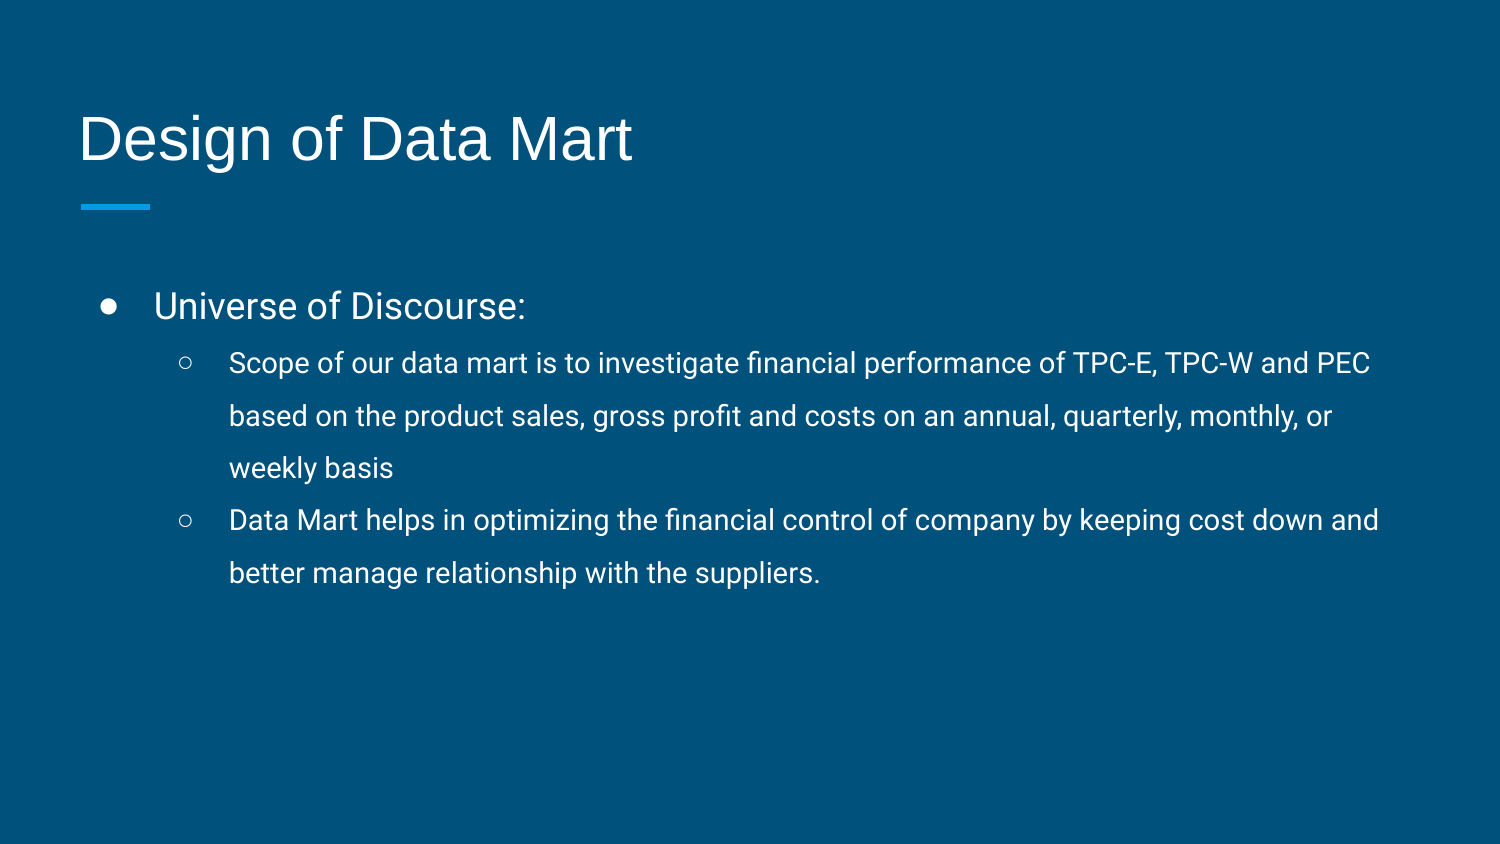

# Design of Data Mart
Universe of Discourse:
Scope of our data mart is to investigate financial performance of TPC-E, TPC-W and PEC based on the product sales, gross profit and costs on an annual, quarterly, monthly, or weekly basis
Data Mart helps in optimizing the financial control of company by keeping cost down and better manage relationship with the suppliers.